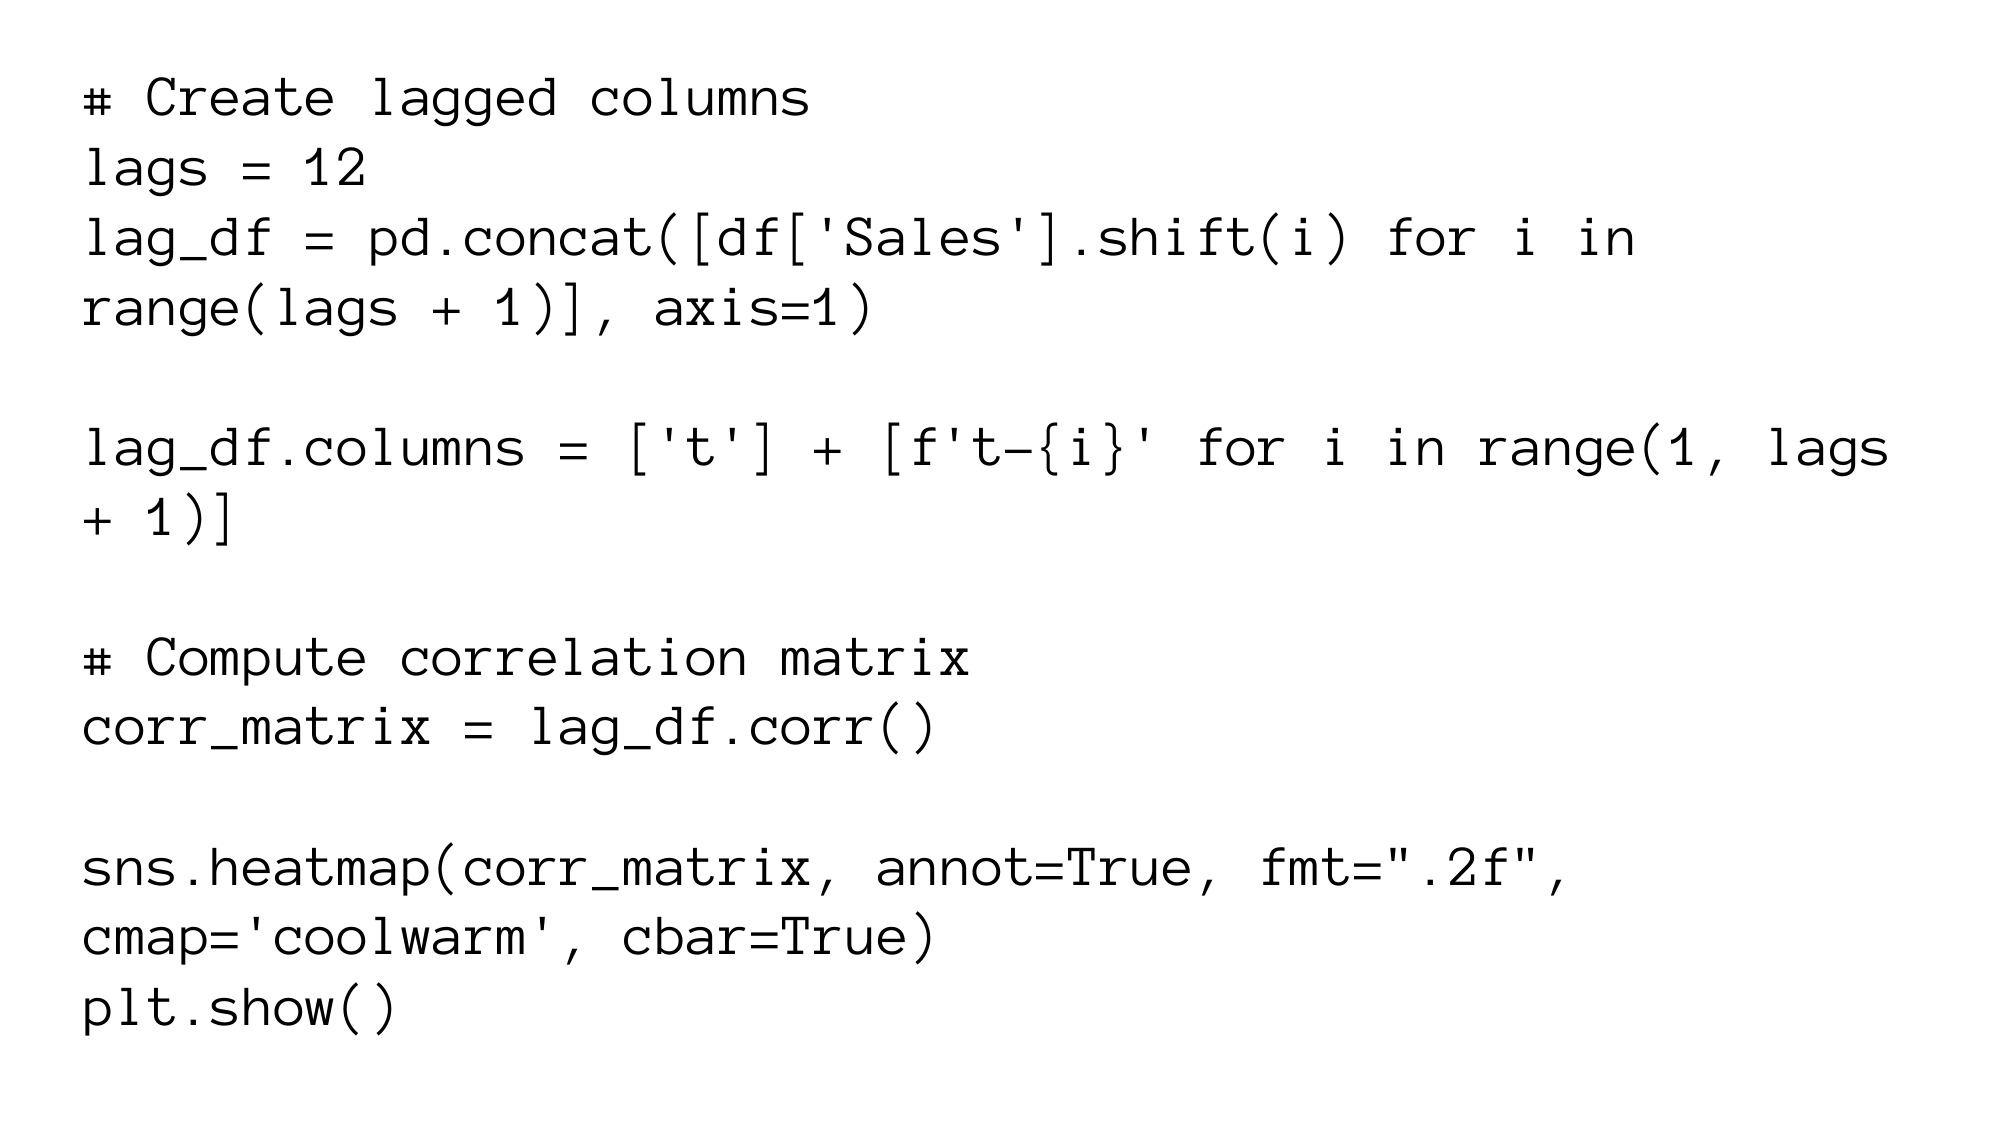

# Create lagged columns
lags = 12
lag_df = pd.concat([df['Sales'].shift(i) for i in range(lags + 1)], axis=1)

lag_df.columns = ['t'] + [f't-{i}' for i in range(1, lags + 1)]

# Compute correlation matrix
corr_matrix = lag_df.corr()

sns.heatmap(corr_matrix, annot=True, fmt=".2f", cmap='coolwarm', cbar=True)
plt.show()